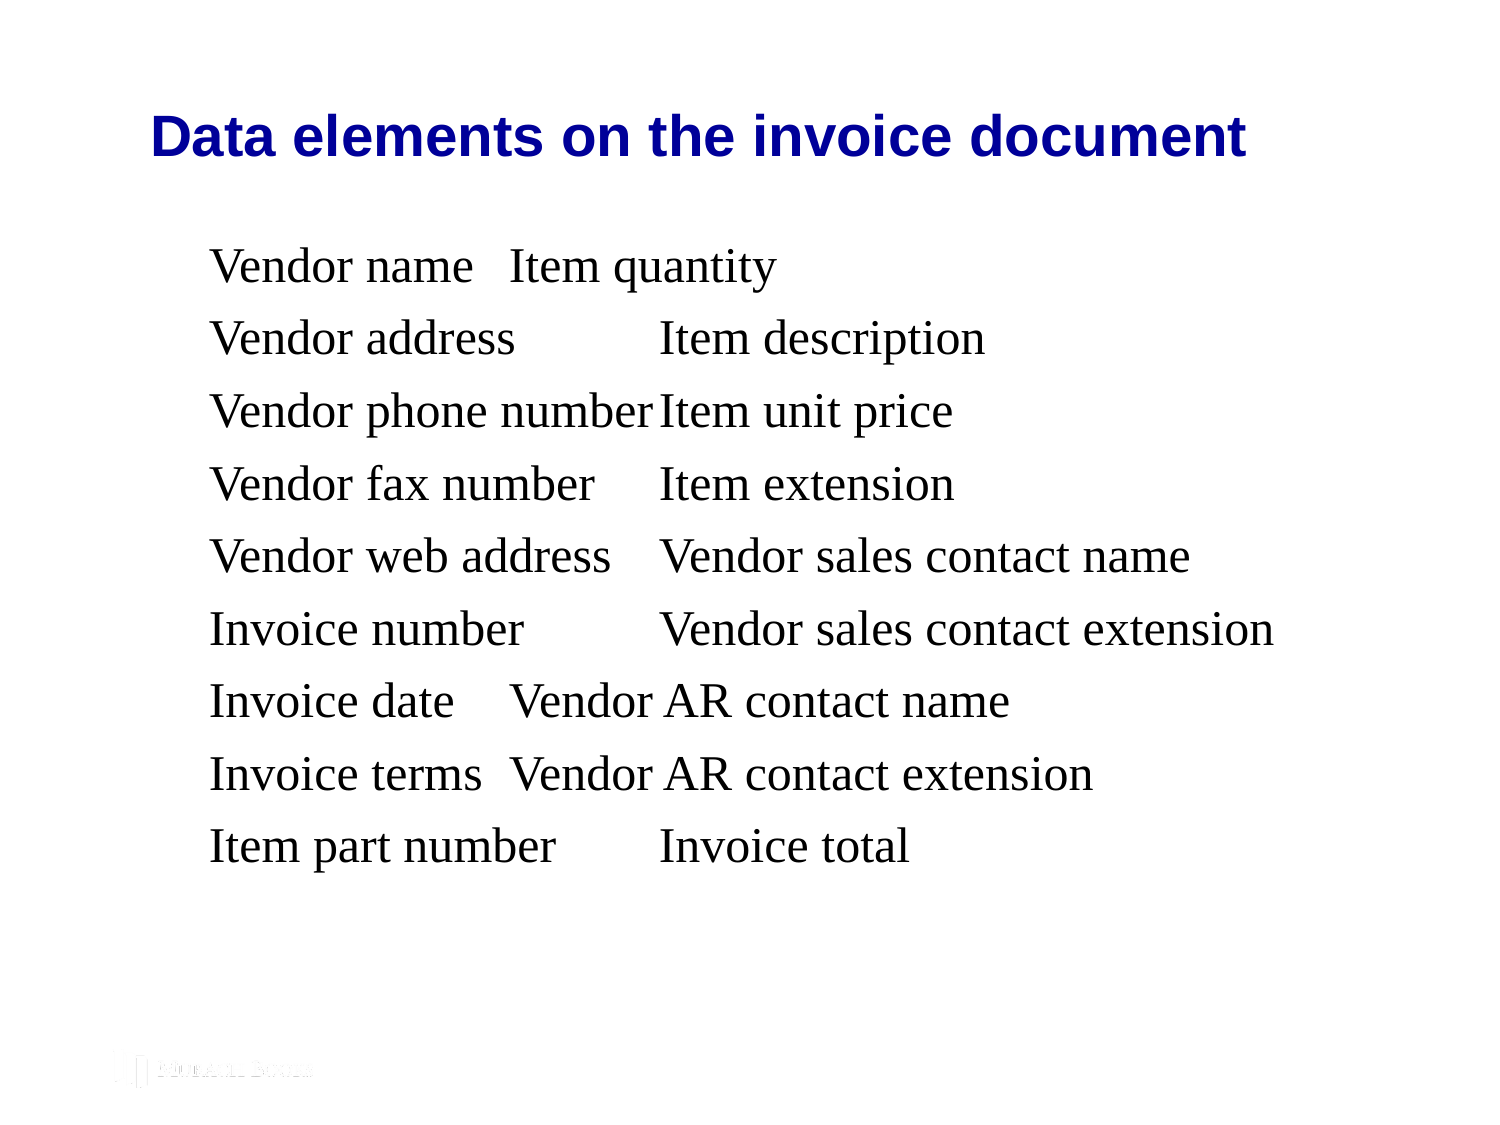

# Data elements on the invoice document
Vendor name	Item quantity
Vendor address	Item description
Vendor phone number	Item unit price
Vendor fax number	Item extension
Vendor web address	Vendor sales contact name
Invoice number	Vendor sales contact extension
Invoice date	Vendor AR contact name
Invoice terms 	Vendor AR contact extension
Item part number	Invoice total

© 2019, Mike Murach & Associates, Inc.
Murach’s MySQL 3rd Edition

C10, Slide 7